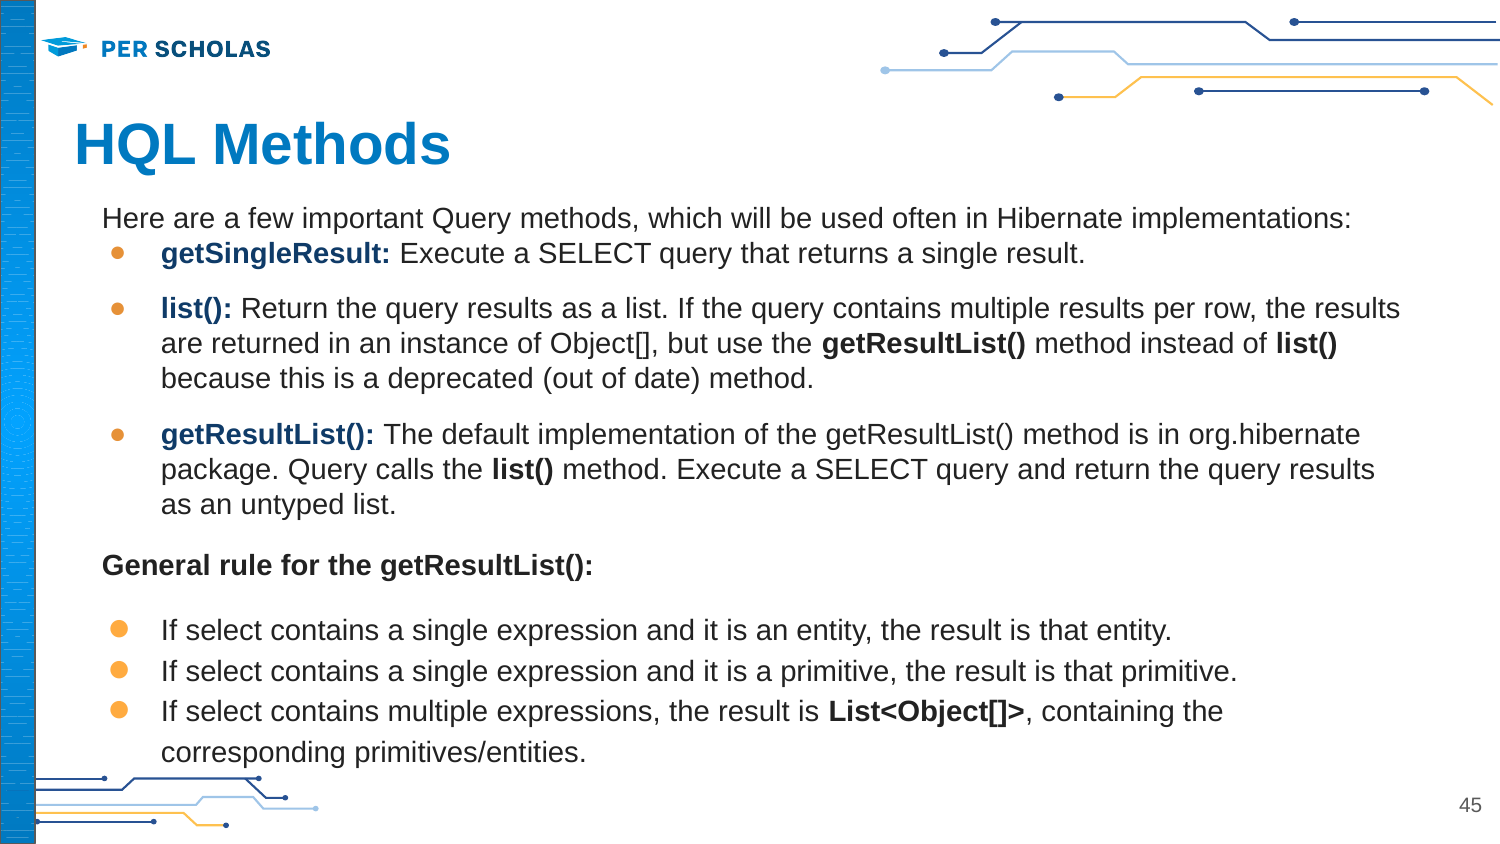

# HQL Methods
Here are a few important Query methods, which will be used often in Hibernate implementations:
getSingleResult: Execute a SELECT query that returns a single result.
list(): Return the query results as a list. If the query contains multiple results per row, the results are returned in an instance of Object[], but use the getResultList() method instead of list() because this is a deprecated (out of date) method.
getResultList(): The default implementation of the getResultList() method is in org.hibernate package. Query calls the list() method. Execute a SELECT query and return the query results as an untyped list.
General rule for the getResultList():
If select contains a single expression and it is an entity, the result is that entity.
If select contains a single expression and it is a primitive, the result is that primitive.
If select contains multiple expressions, the result is List<Object[]>, containing the corresponding primitives/entities.